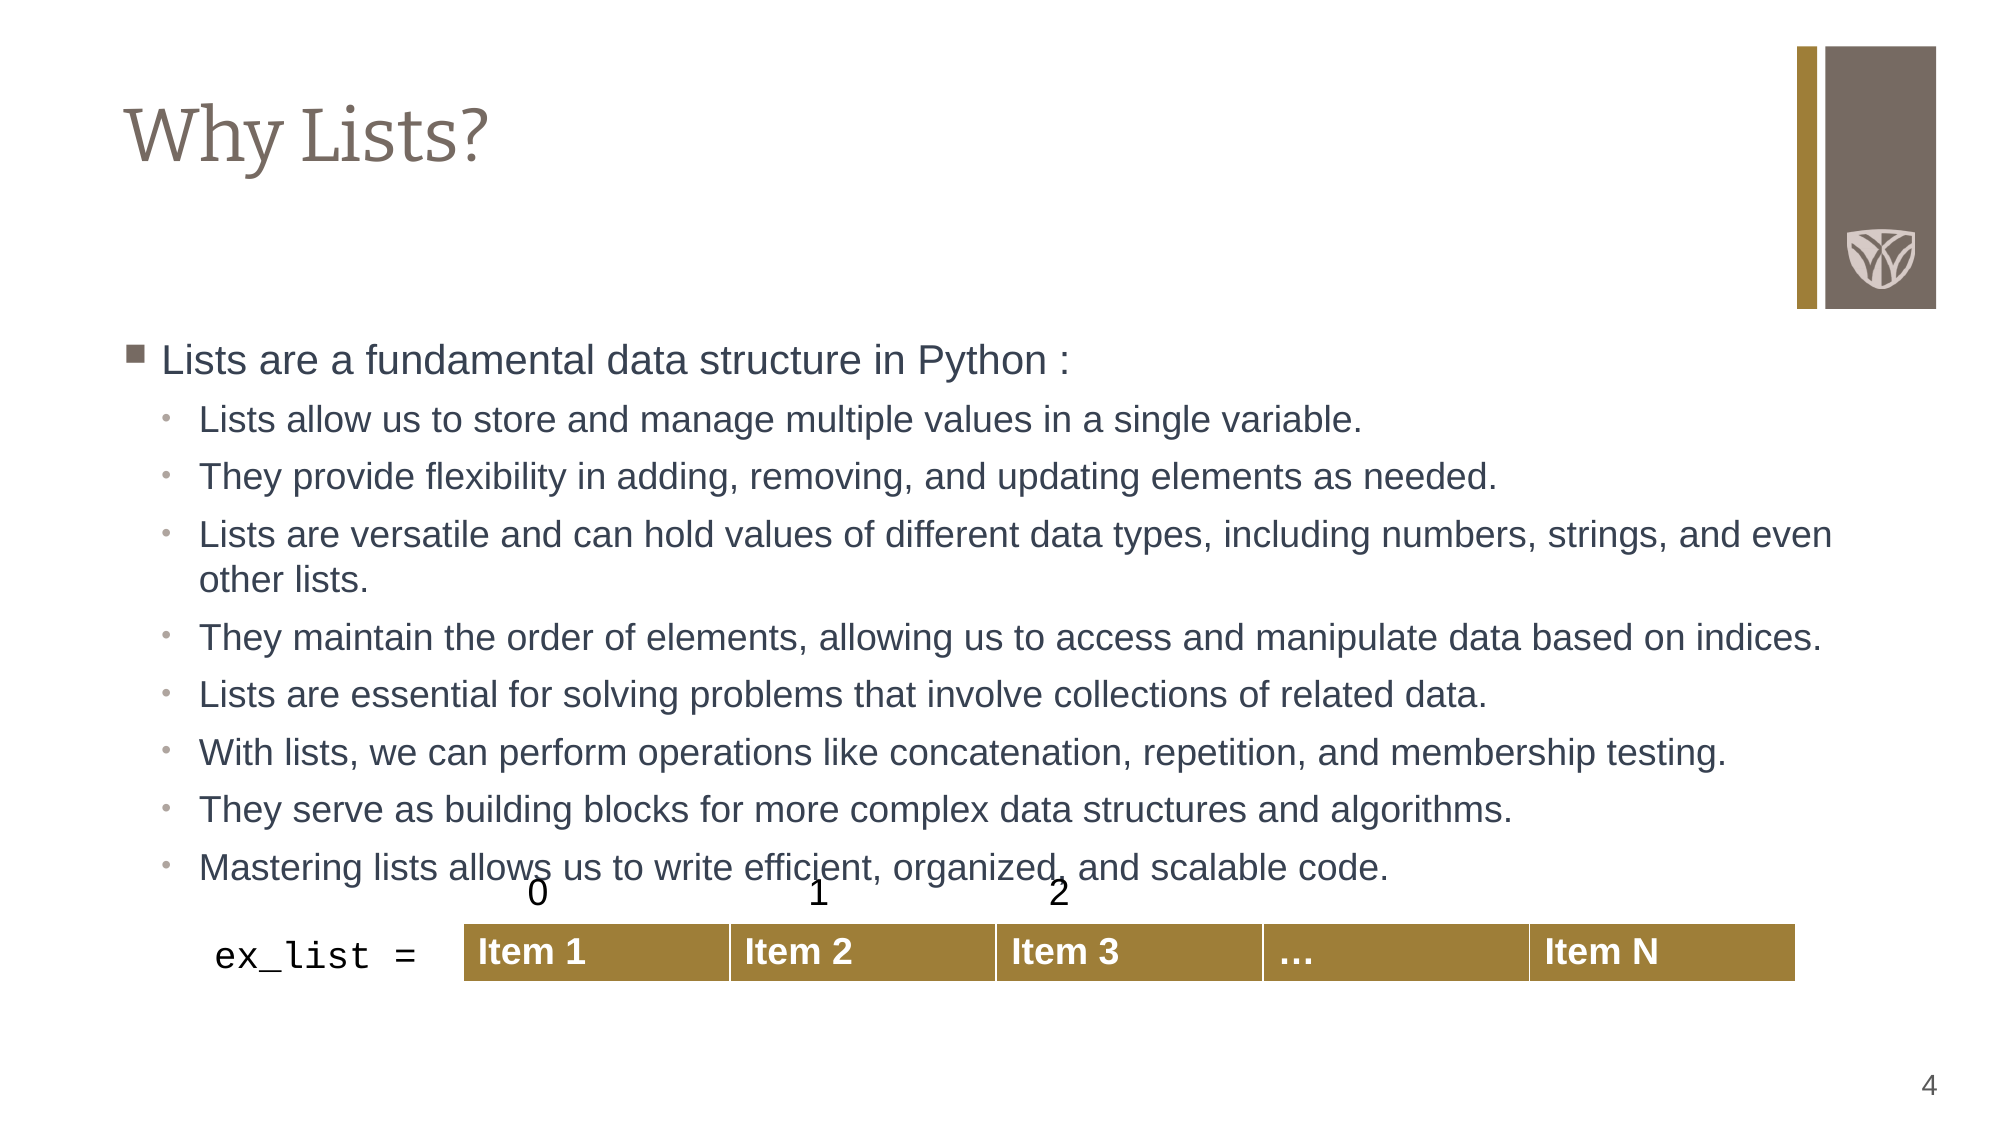

# Why Lists?
Lists are a fundamental data structure in Python :
Lists allow us to store and manage multiple values in a single variable.
They provide flexibility in adding, removing, and updating elements as needed.
Lists are versatile and can hold values of different data types, including numbers, strings, and even other lists.
They maintain the order of elements, allowing us to access and manipulate data based on indices.
Lists are essential for solving problems that involve collections of related data.
With lists, we can perform operations like concatenation, repetition, and membership testing.
They serve as building blocks for more complex data structures and algorithms.
Mastering lists allows us to write efficient, organized, and scalable code.

0
1
2
ex_list =
| Item 1 | Item 2 | Item 3 | … | Item N |
| --- | --- | --- | --- | --- |
4